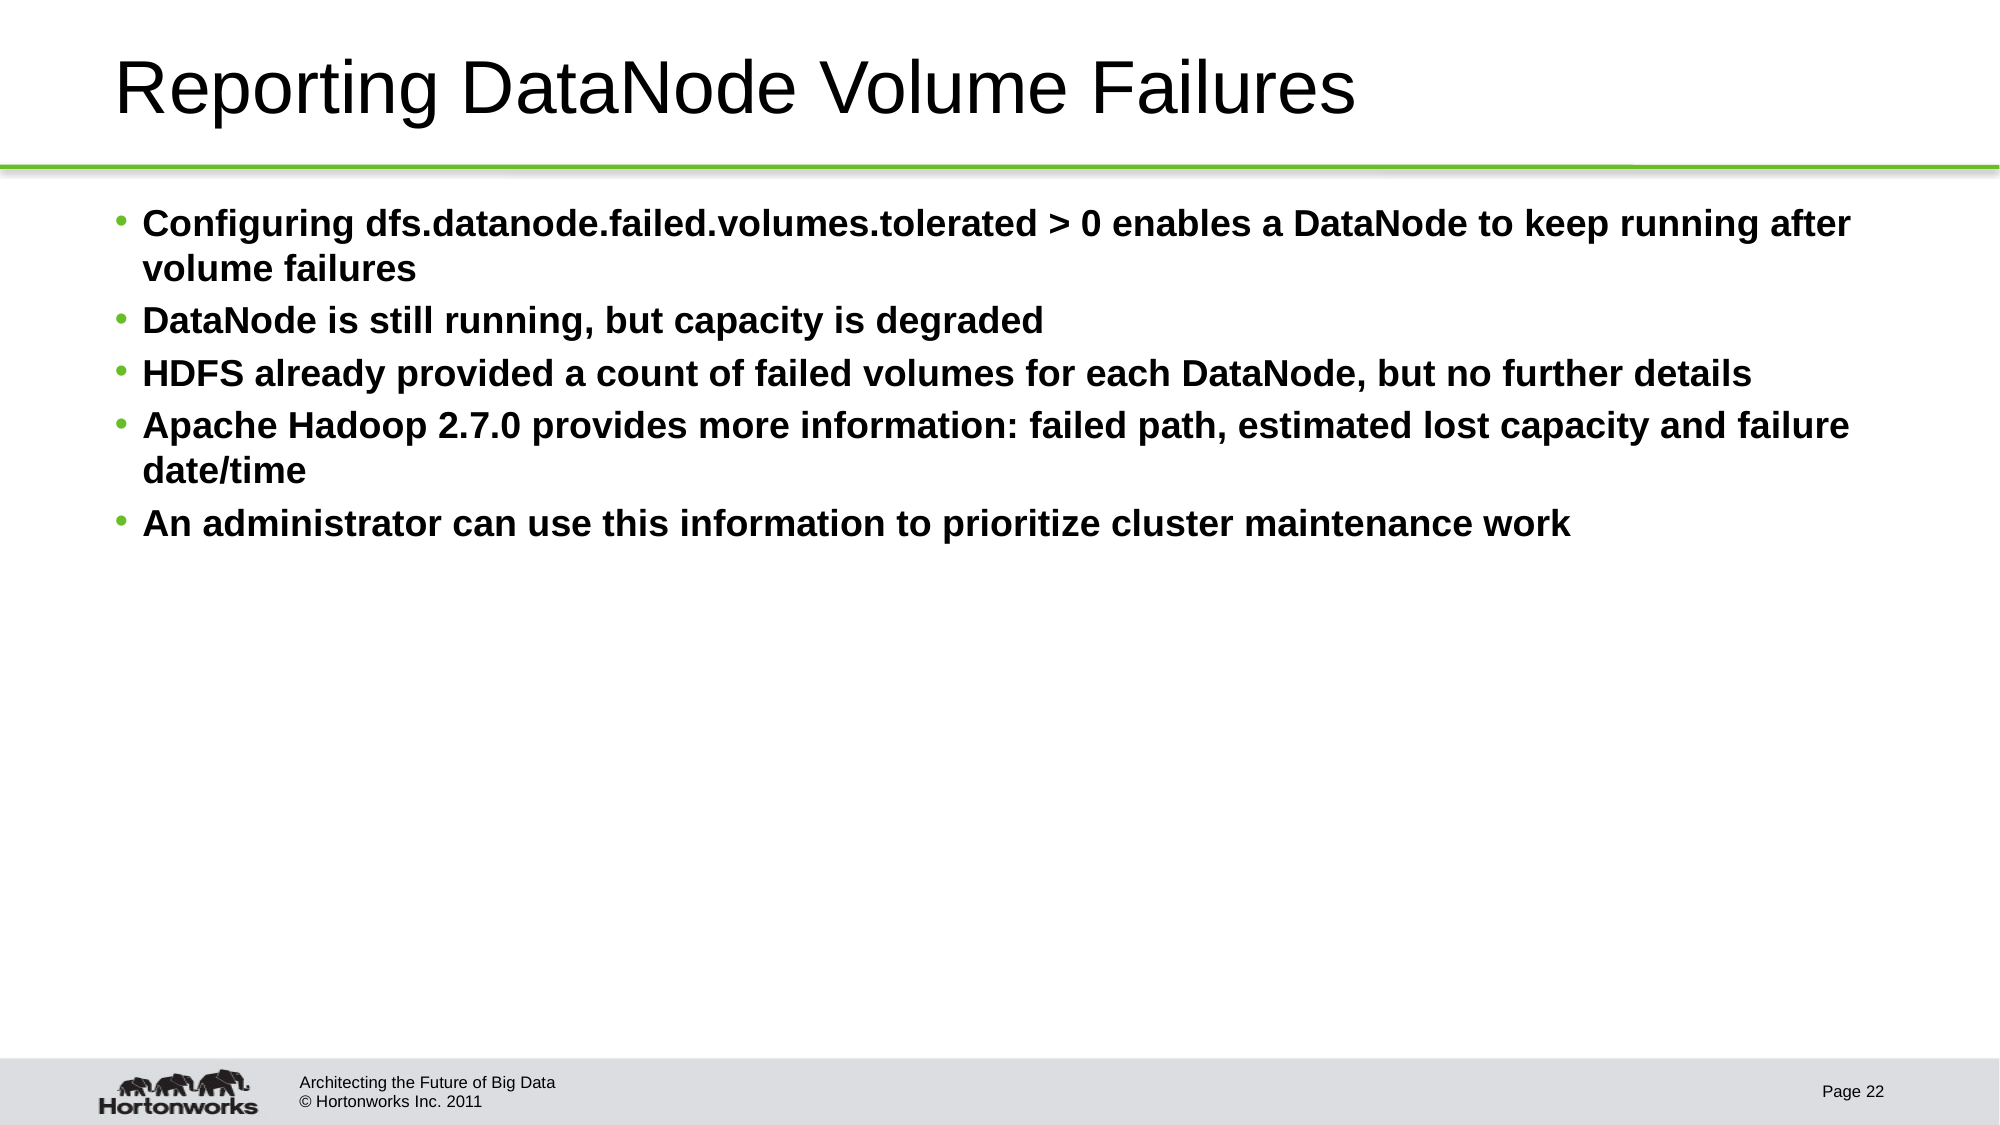

# Reporting DataNode Volume Failures
Configuring dfs.datanode.failed.volumes.tolerated > 0 enables a DataNode to keep running after volume failures
DataNode is still running, but capacity is degraded
HDFS already provided a count of failed volumes for each DataNode, but no further details
Apache Hadoop 2.7.0 provides more information: failed path, estimated lost capacity and failure date/time
An administrator can use this information to prioritize cluster maintenance work
Architecting the Future of Big Data
Page 22